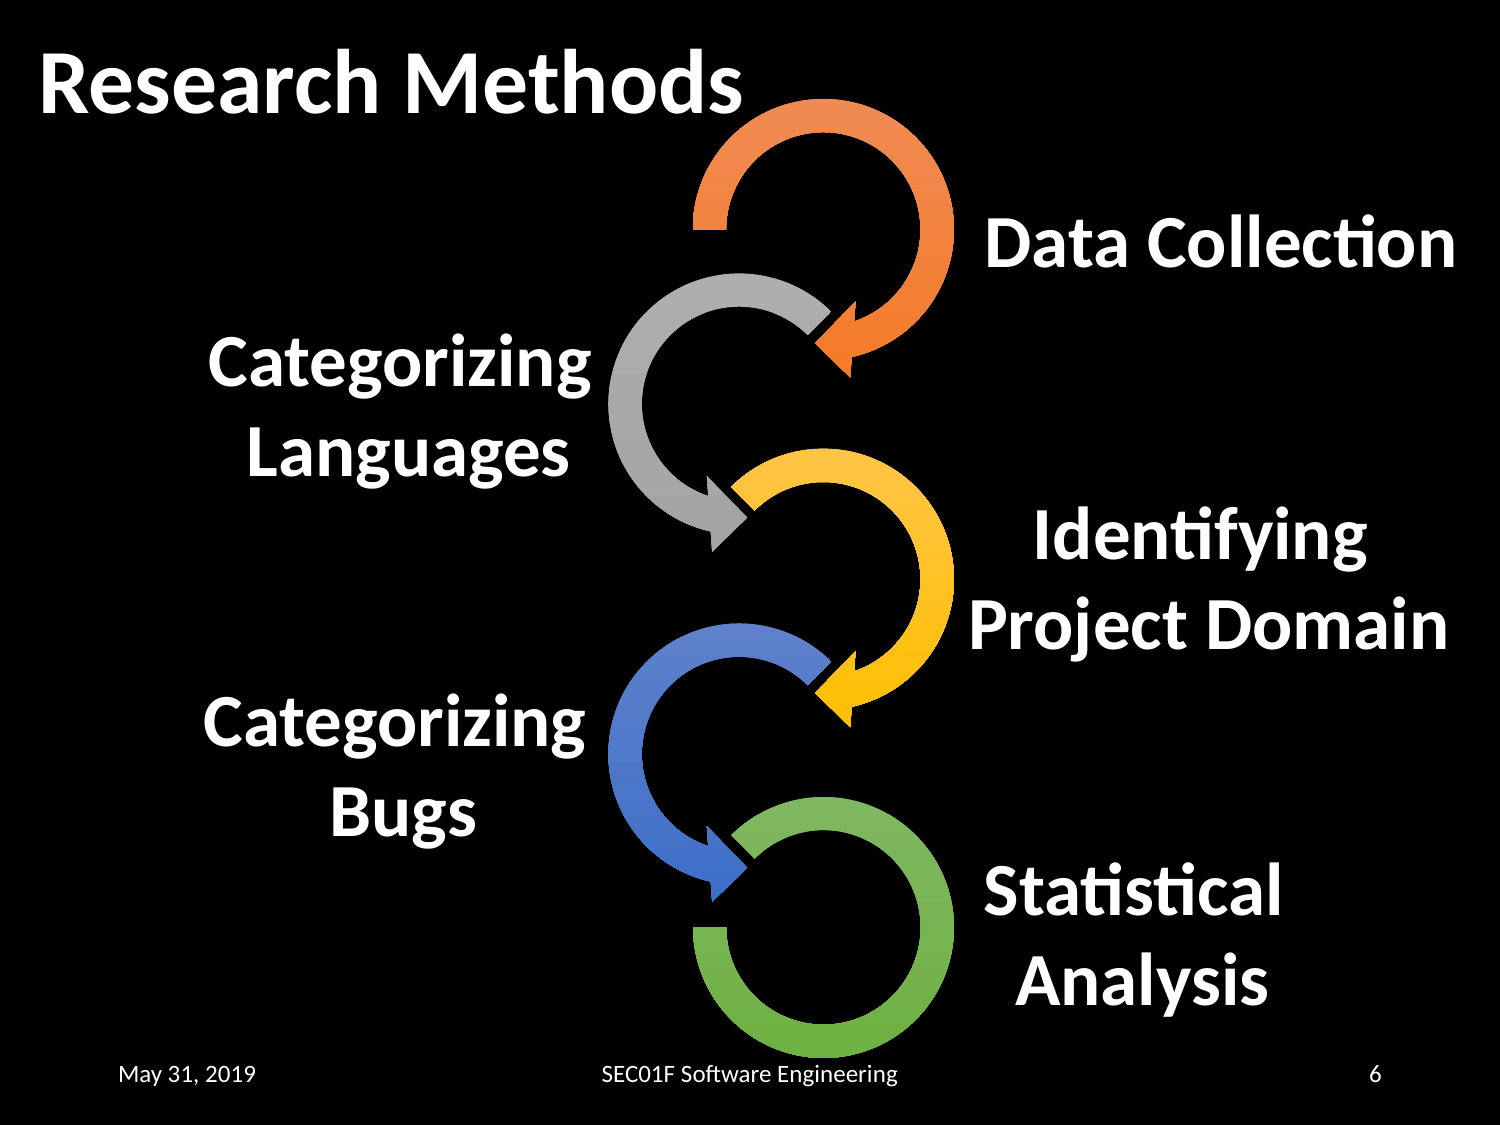

Research Methods

Data Collection
Categorizing
Languages
Identifying
Project Domain
Categorizing
Bugs
Statistical
Analysis
May 31, 2019
SEC01F Software Engineering
6